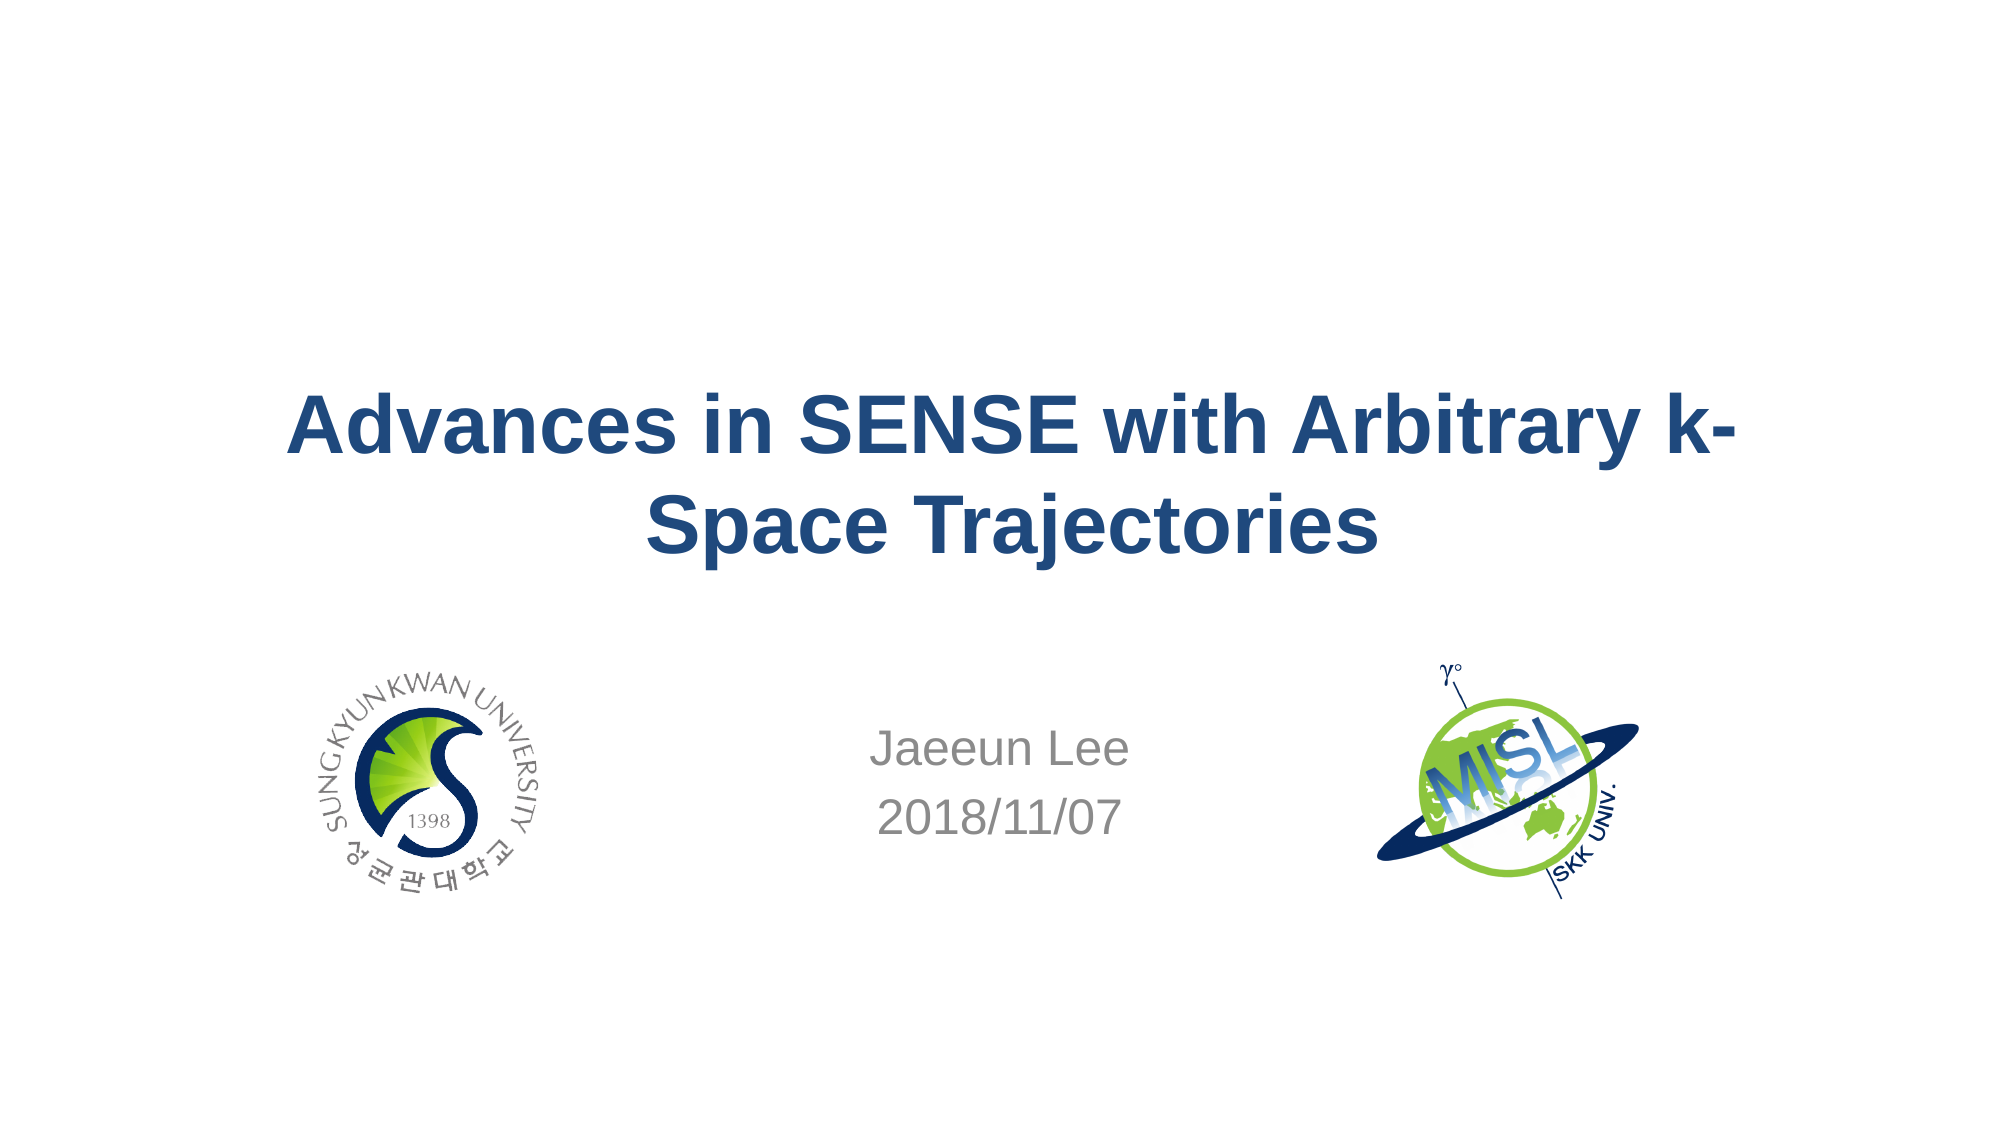

# Advances in SENSE with Arbitrary k-Space Trajectories

Jaeeun Lee
2018/11/07